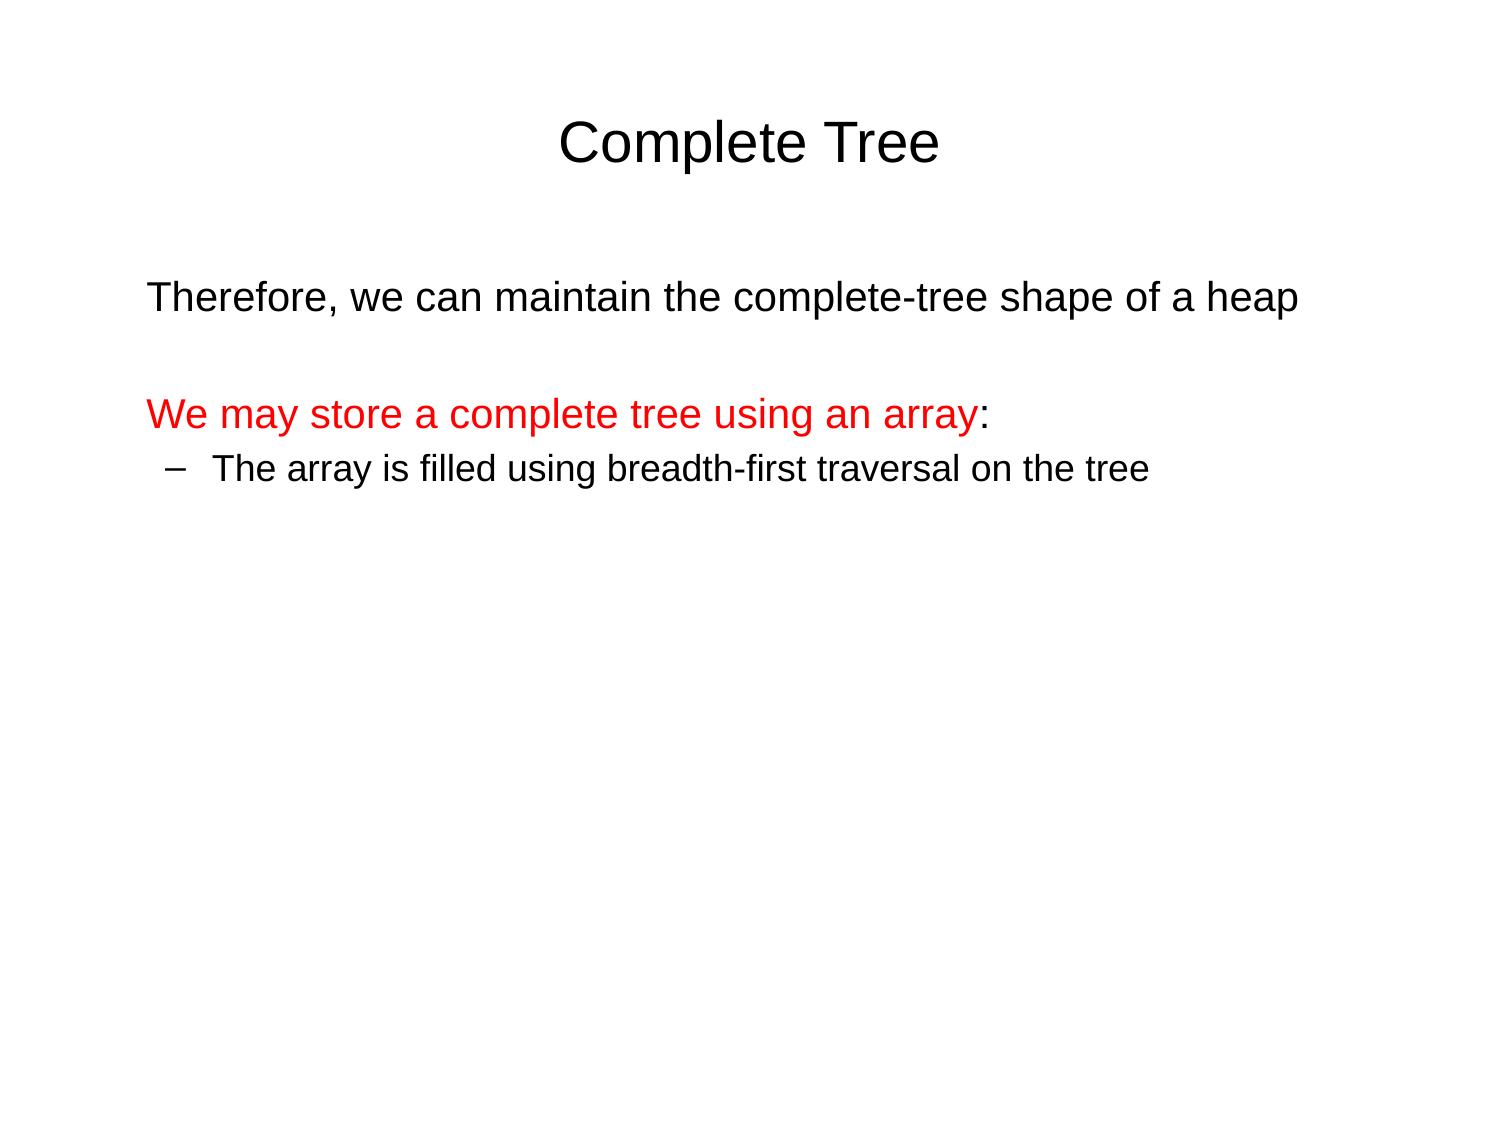

# Complete Tree
	Therefore, we can maintain the complete-tree shape of a heap

	We may store a complete tree using an array:
The array is filled using breadth-first traversal on the tree